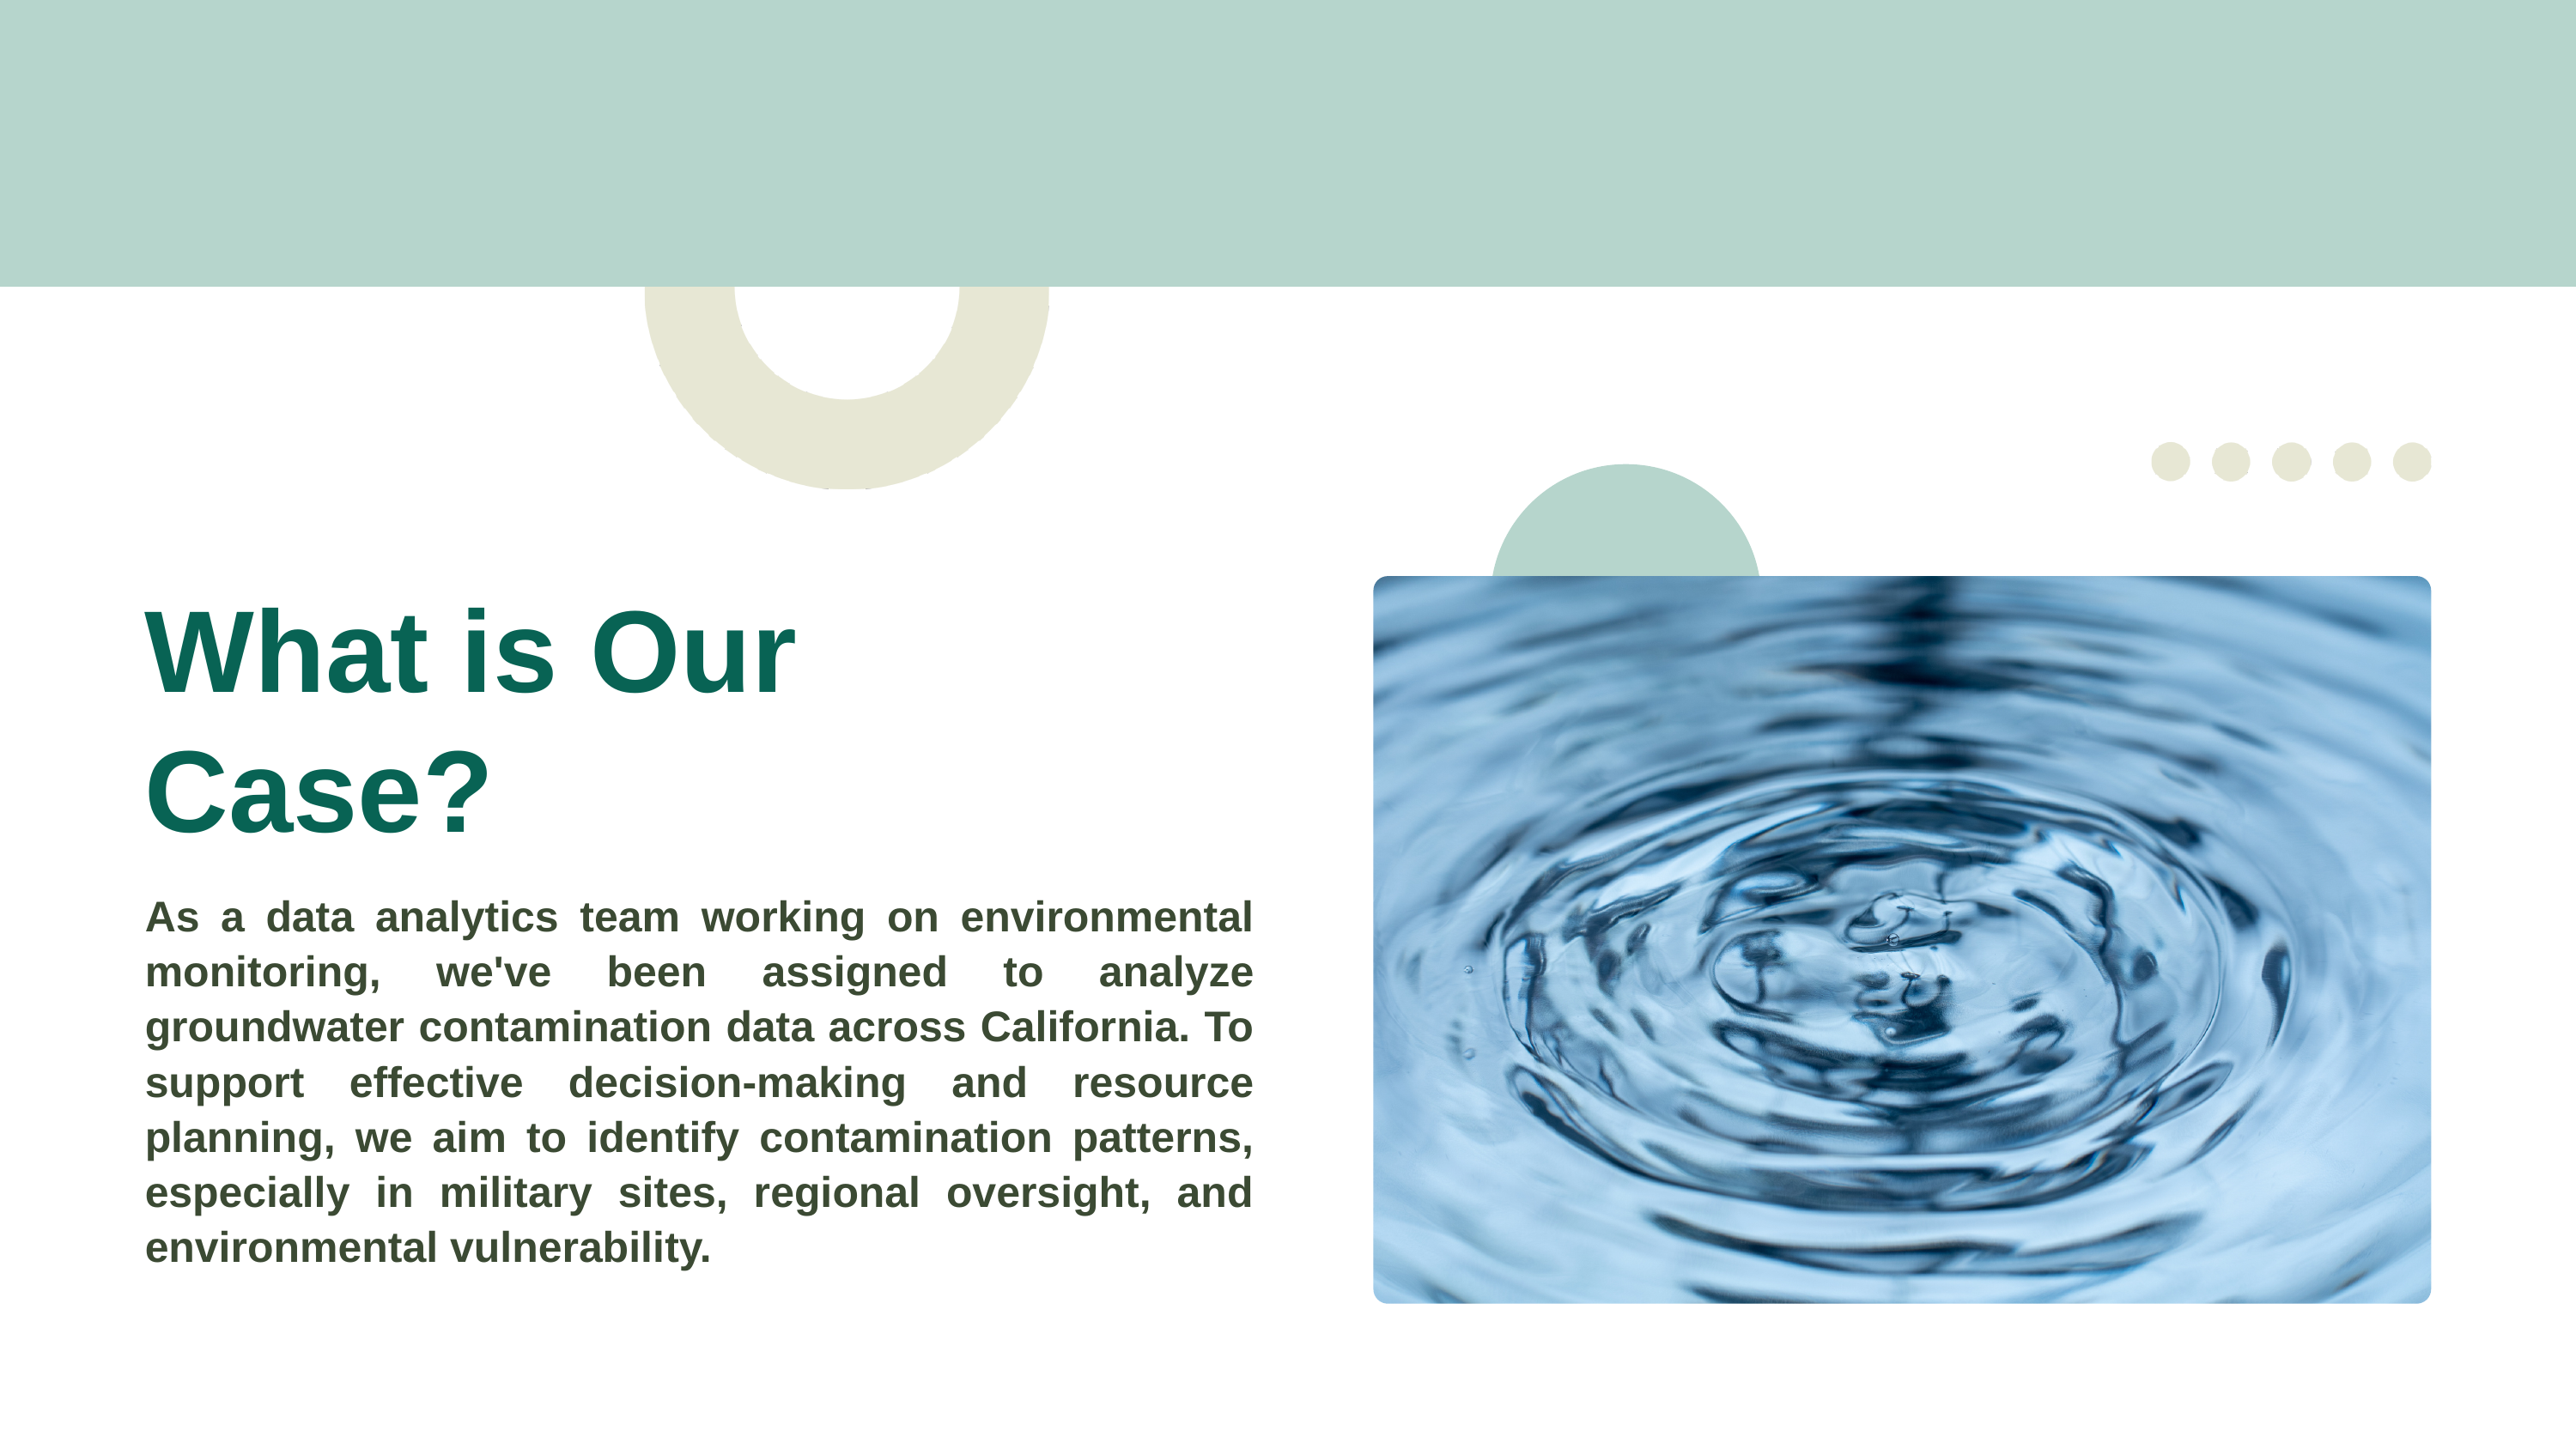

What is Our Case?

As a data analytics team working on environmental monitoring, we've been assigned to analyze groundwater contamination data across California. To support effective decision-making and resource planning, we aim to identify contamination patterns, especially in military sites, regional oversight, and environmental vulnerability.